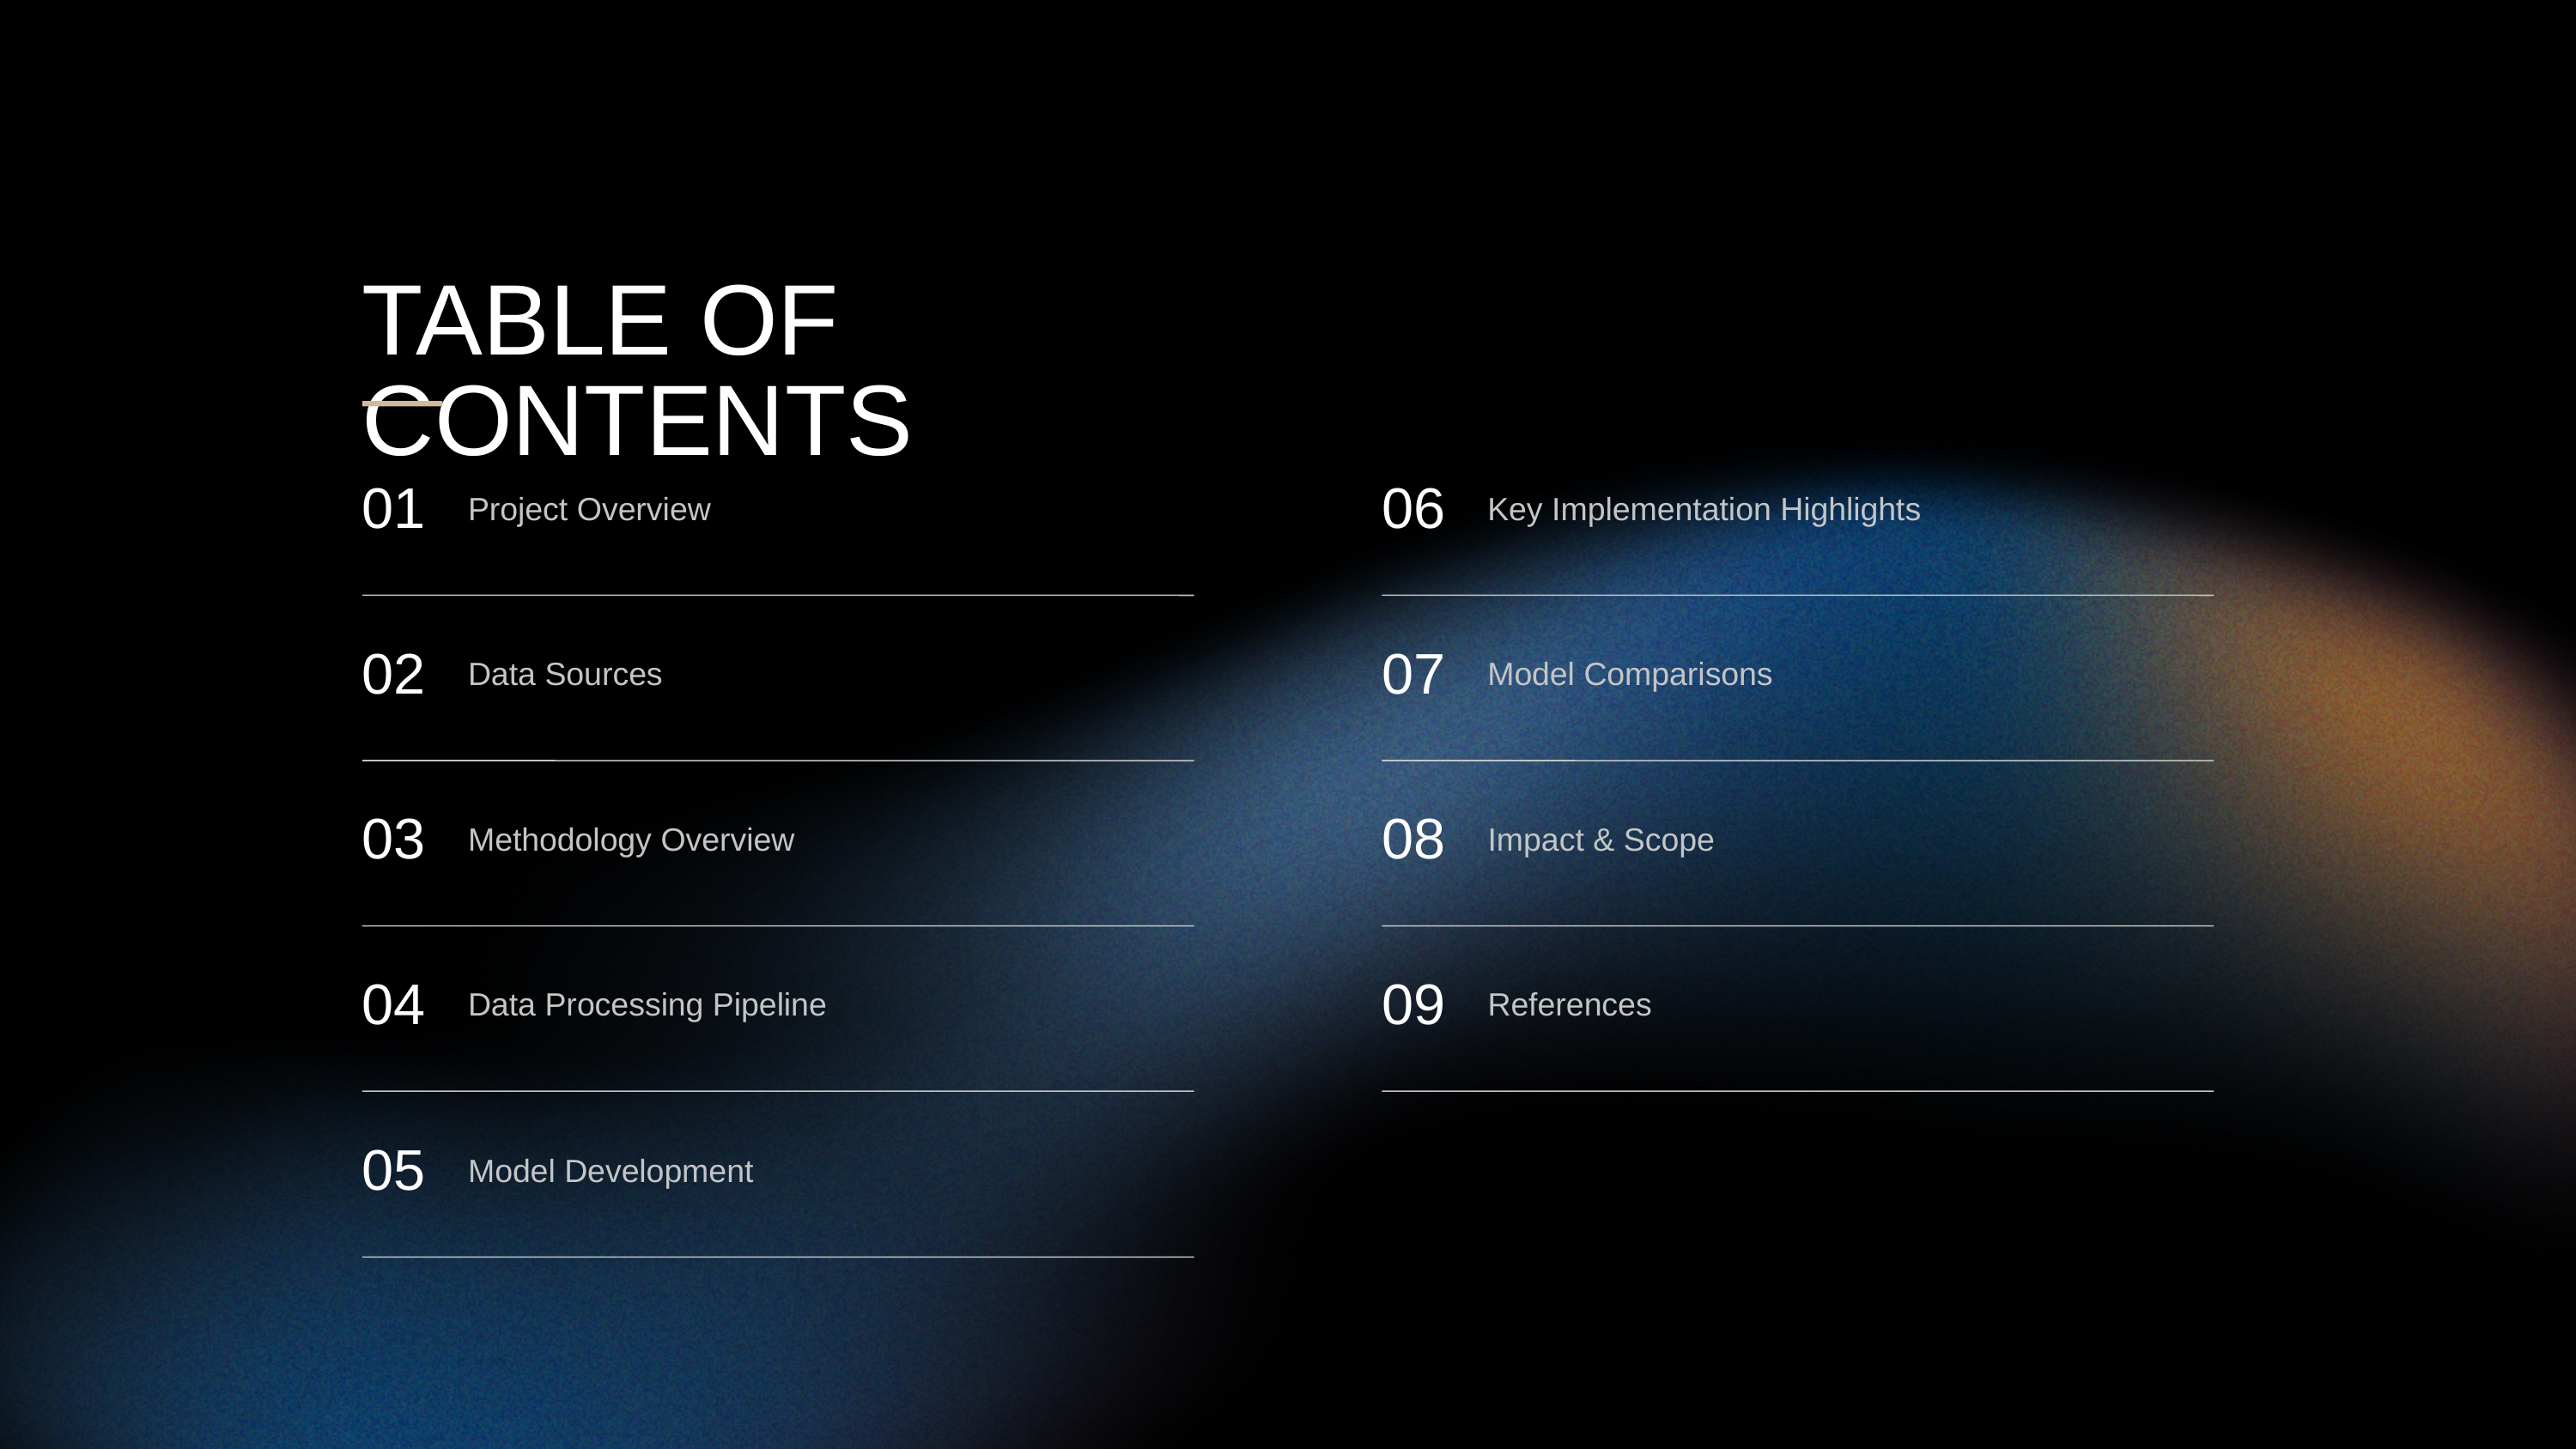

TABLE OF CONTENTS

01
06
Project Overview
Key Implementation Highlights

02
07
Data Sources
Model Comparisons

03
08
Methodology Overview
Impact & Scope

04
09
Data Processing Pipeline
References

05
Model Development